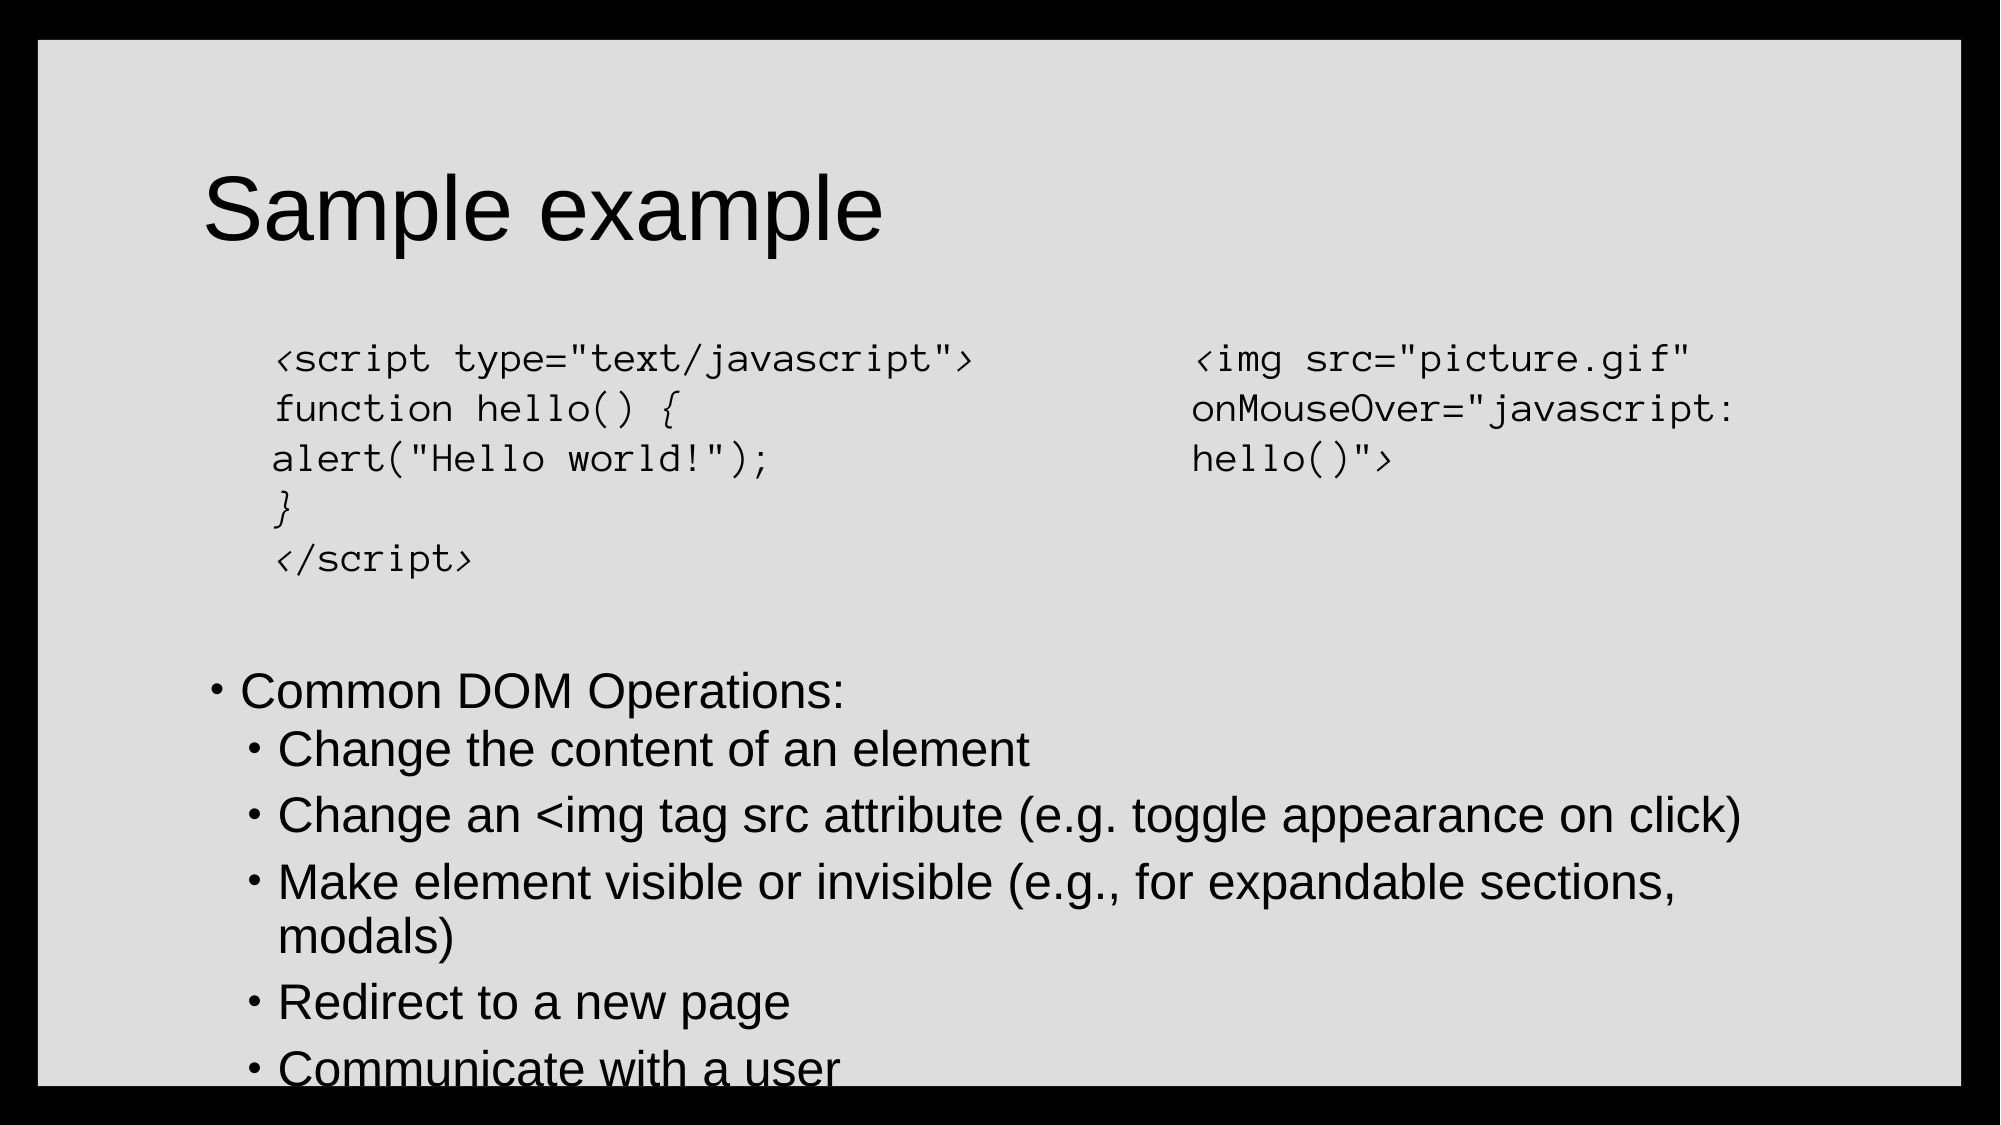

# Sample example
<script type="text/javascript">
function hello() {
alert("Hello world!");
}
</script>
<img src="picture.gif" onMouseOver="javascript:hello()">

Common DOM Operations:
Change the content of an element
Change an <img tag src attribute (e.g. toggle appearance on click)
Make element visible or invisible (e.g., for expandable sections, modals)
Redirect to a new page
Communicate with a user